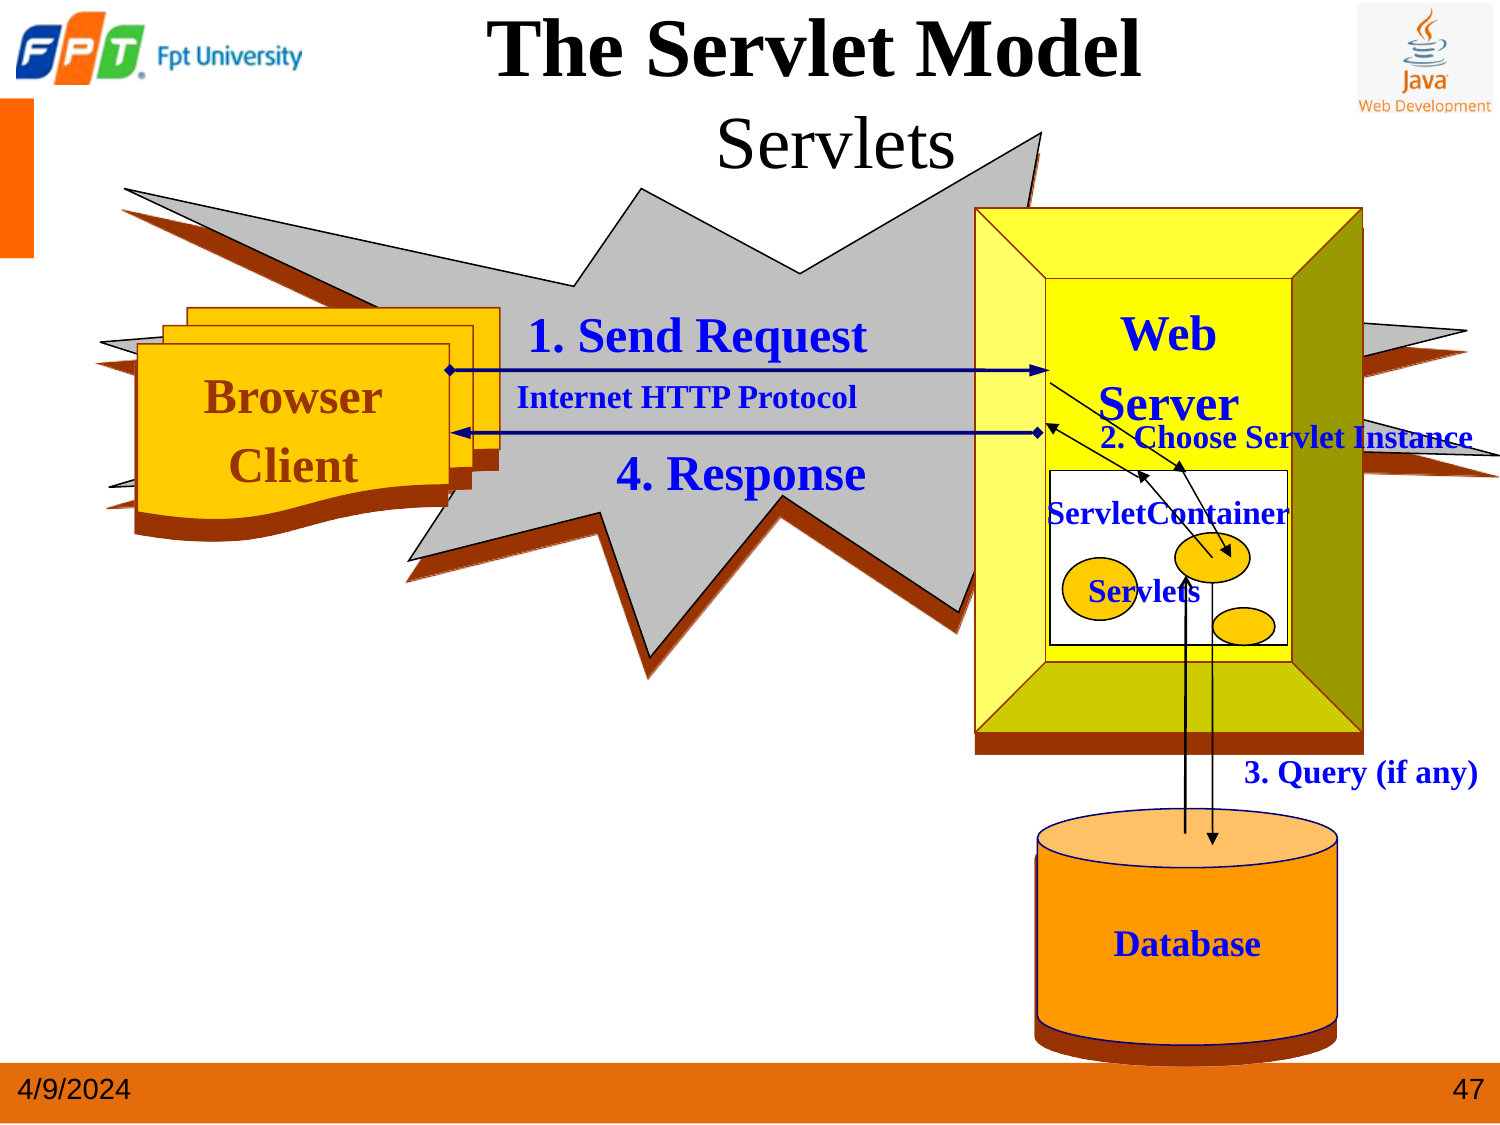

The Servlet Model
 Servlets

Web
Server

1. Send Request
Browser
Client
Internet HTTP Protocol

2. Choose Servlet Instance

4. Response

ServletContainer

Servlets

3. Query (if any)
Database
4/9/2024
47